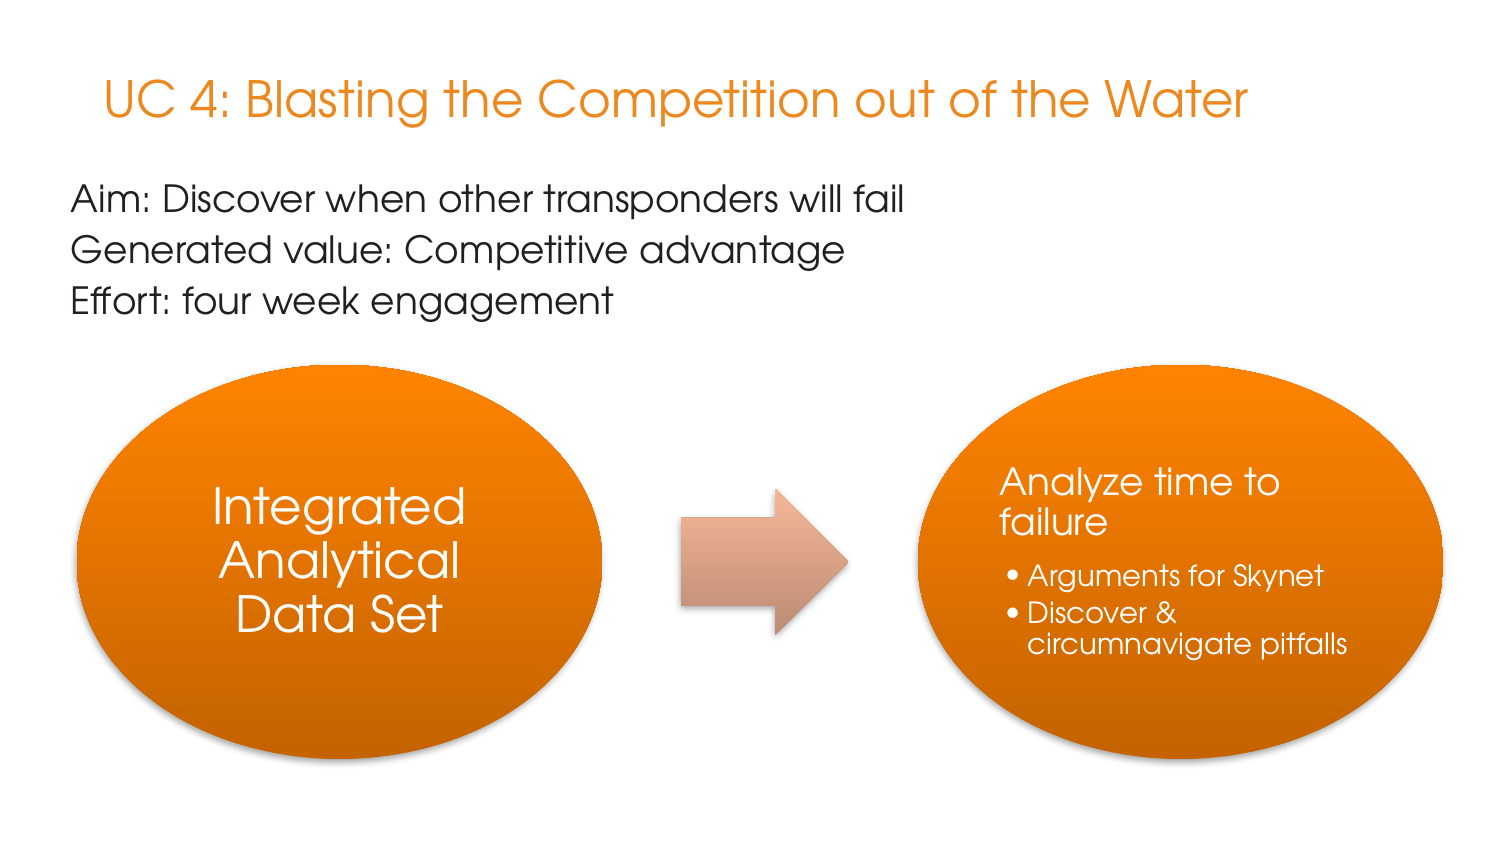

UC 4: Blasting the Competition out of the Water
Aim: Discover when other transponders will fail
Generated value: Competitive advantage
Effort: four week engagement

Integrated Analytical Data Set
Analyze time to failure
Arguments for Skynet
Discover & circumnavigate pitfalls